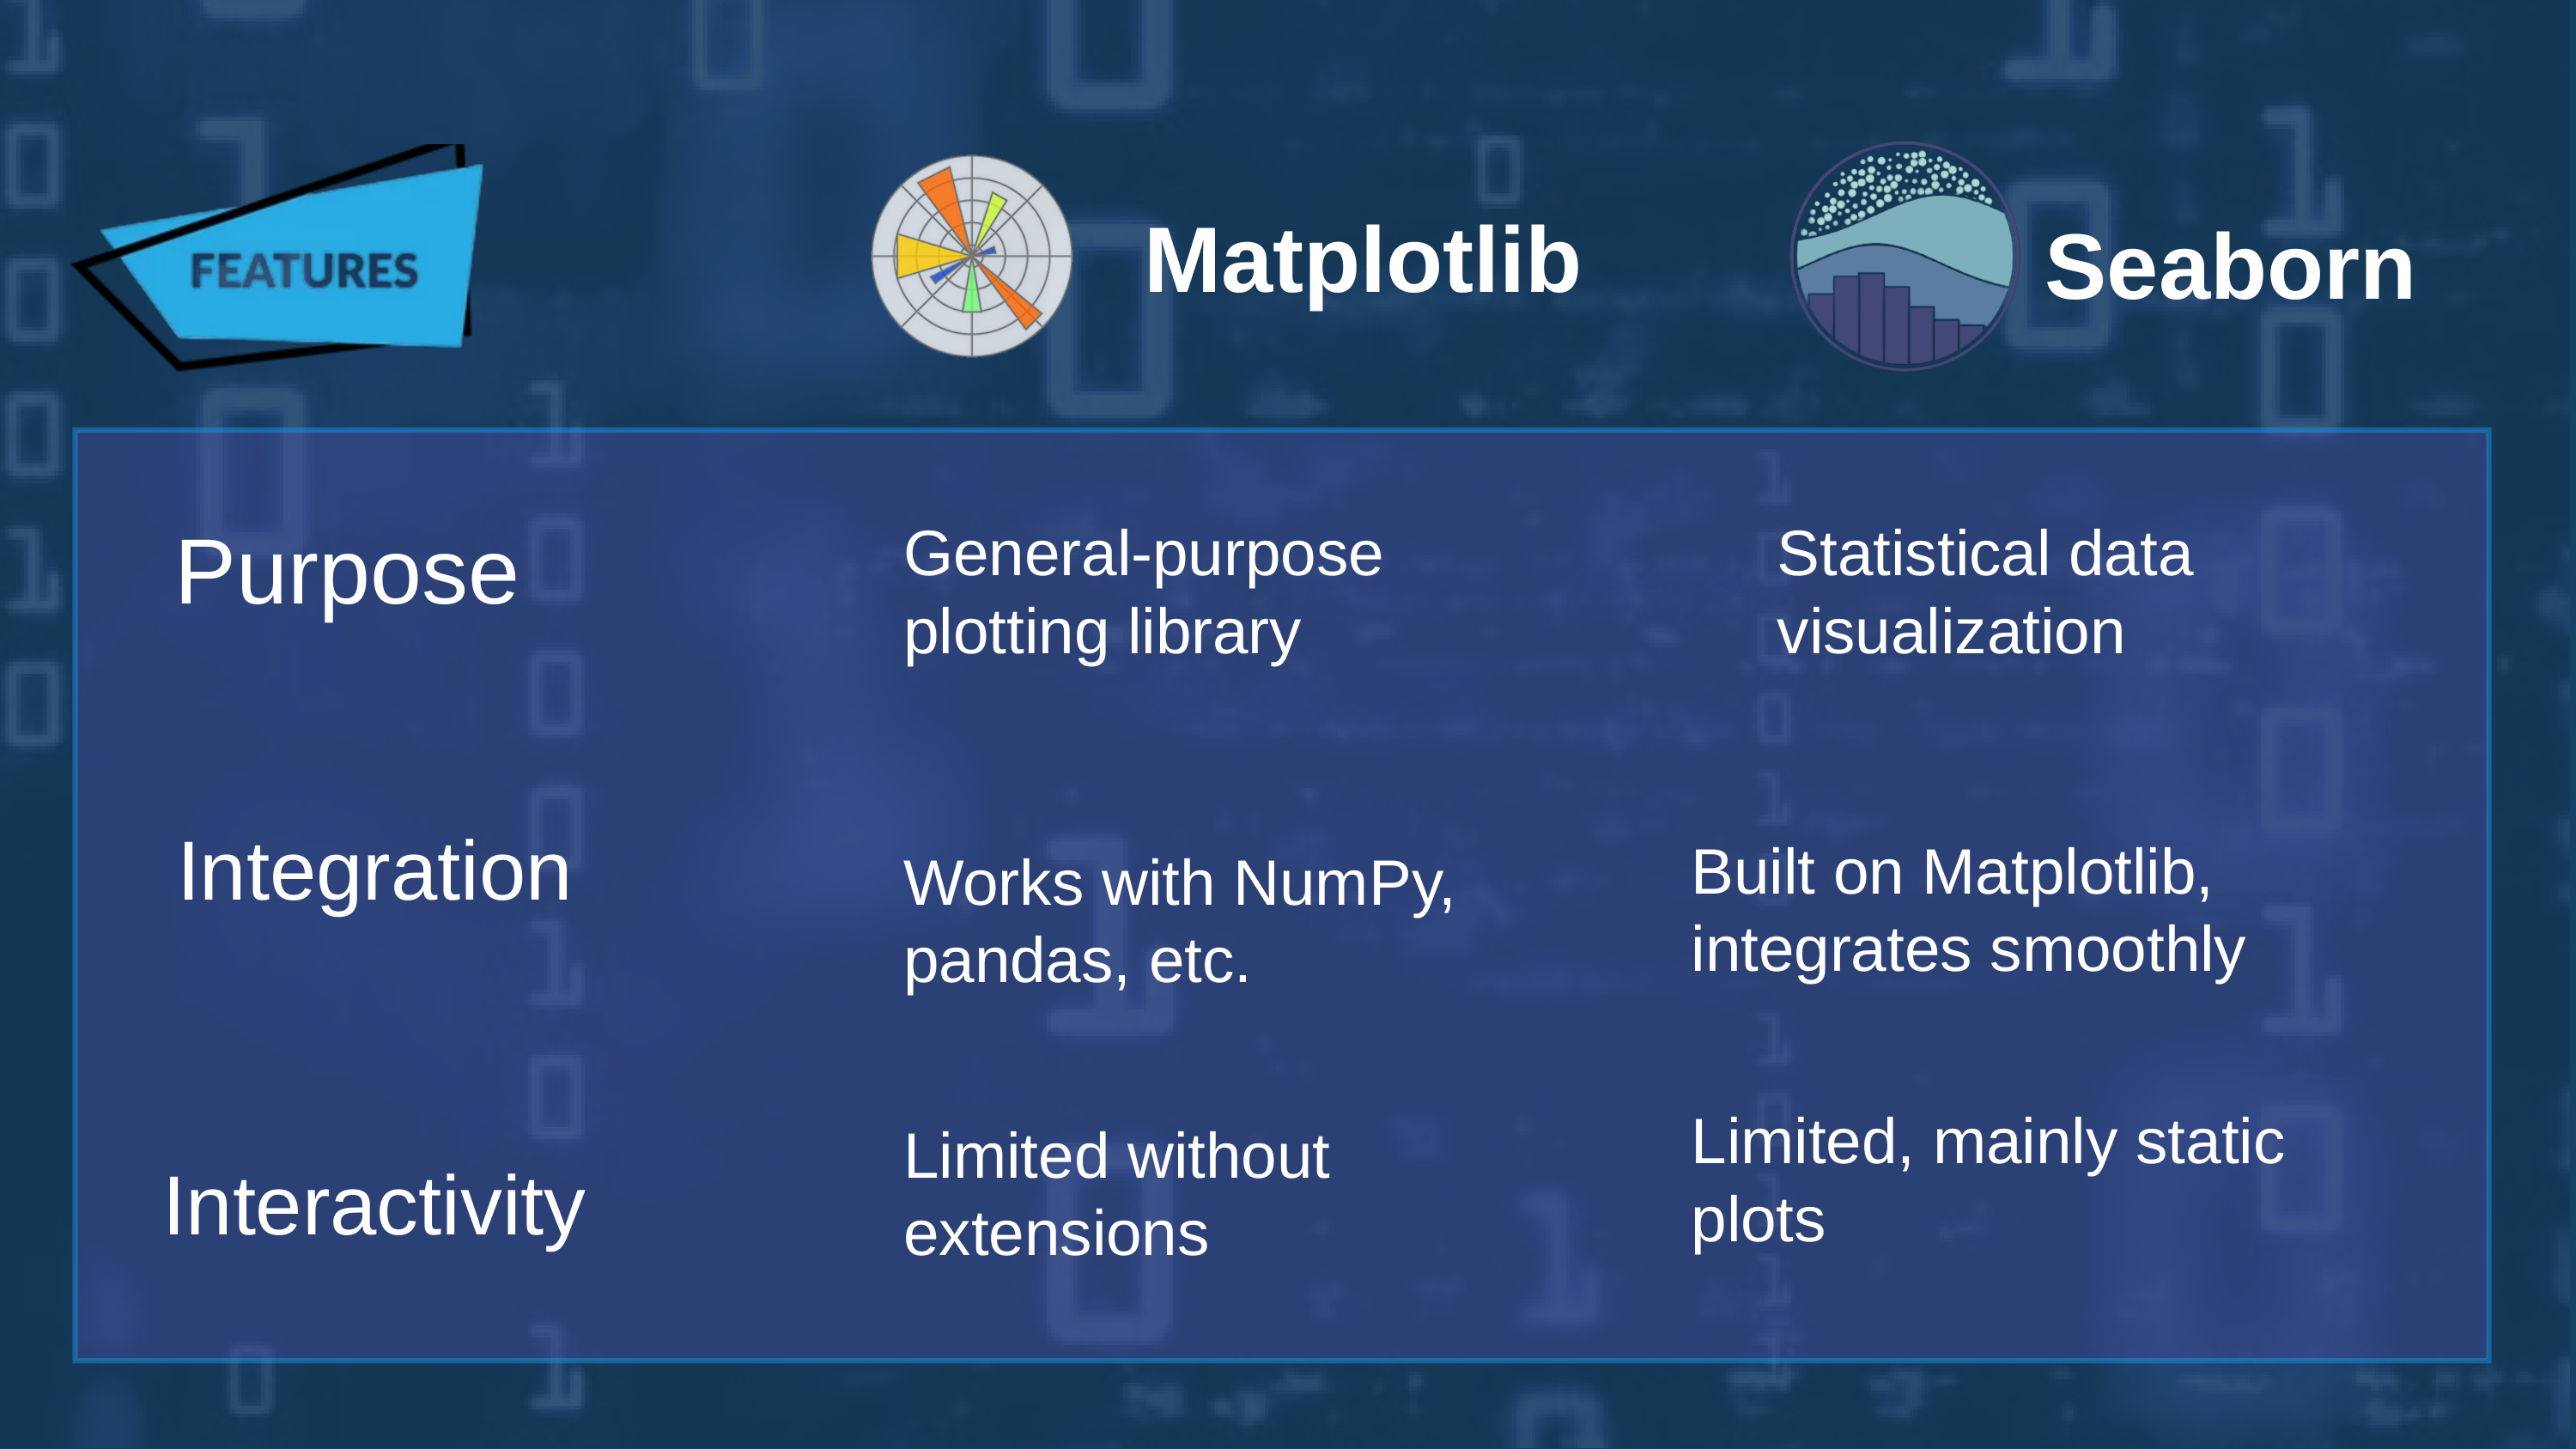

Matplotlib
Seaborn

Purpose
General-purpose
plotting library
Statistical data visualization
Integration
Built on Matplotlib, integrates smoothly
Works with NumPy, pandas, etc.
Limited, mainly static plots
Limited without extensions
Interactivity